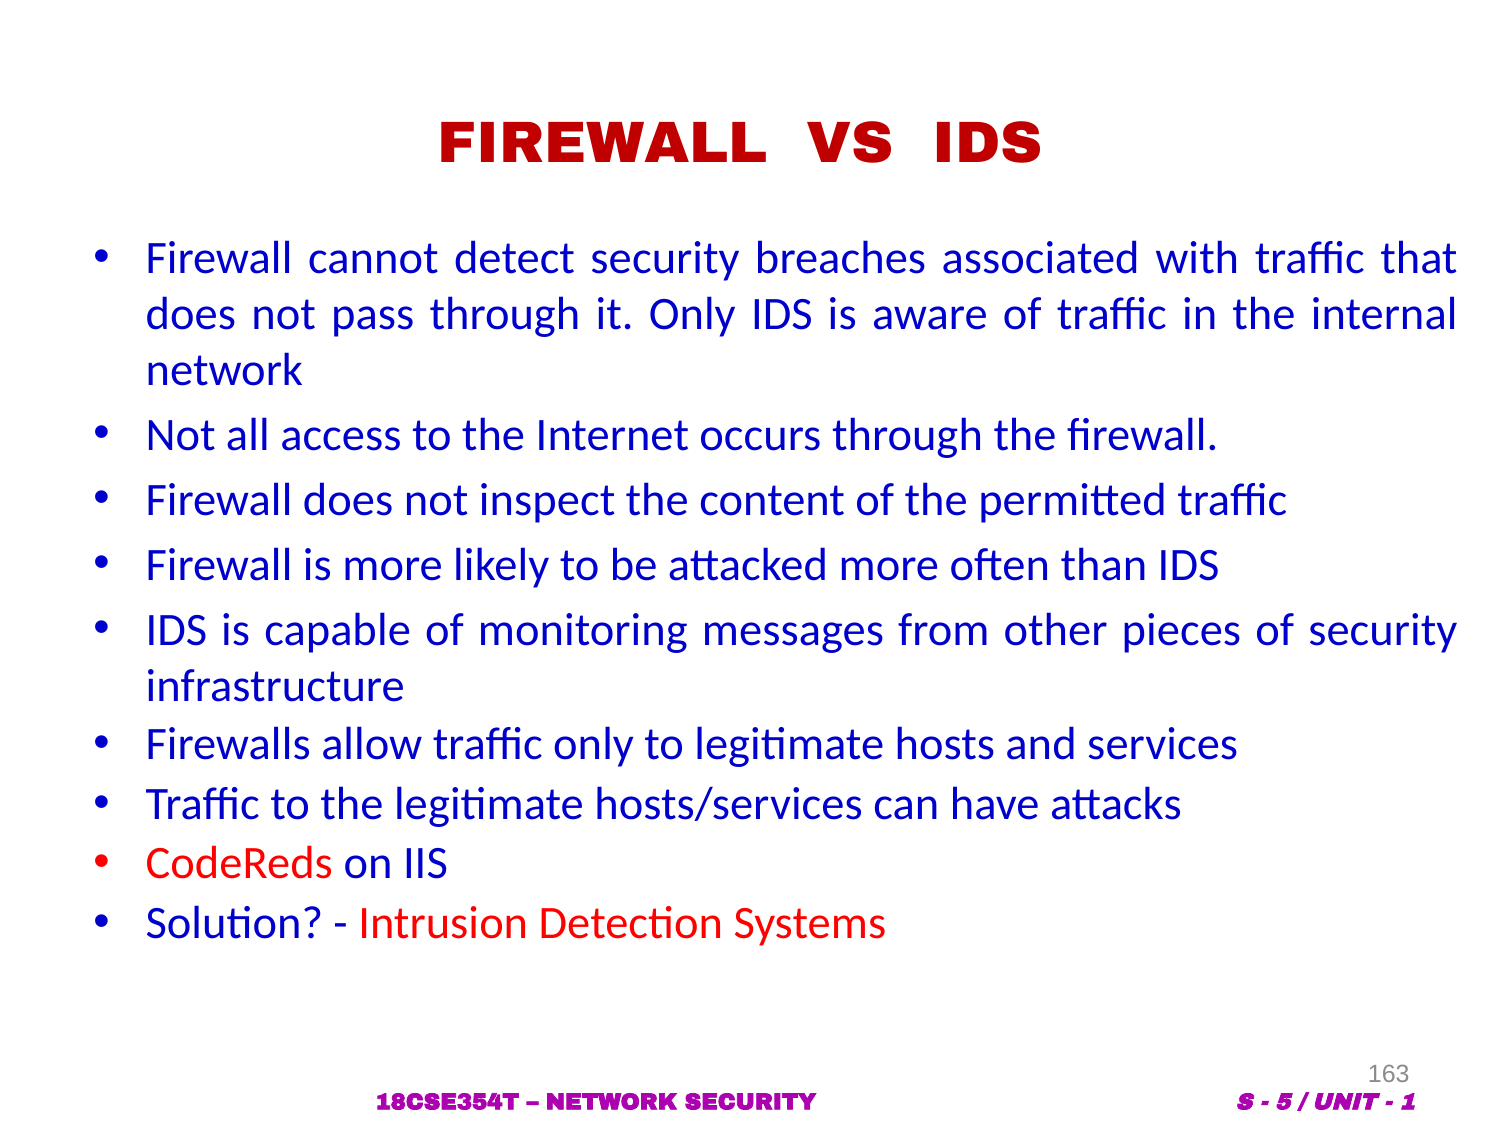

# FIREWALL  VS  IDS
Firewall cannot detect security breaches associated with traffic that does not pass through it. Only IDS is aware of traffic in the internal network
Not all access to the Internet occurs through the firewall.
Firewall does not inspect the content of the permitted traffic
Firewall is more likely to be attacked more often than IDS
IDS is capable of monitoring messages from other pieces of security infrastructure
Firewalls allow traffic only to legitimate hosts and services
Traffic to the legitimate hosts/services can have attacks
CodeReds on IIS
Solution? - Intrusion Detection Systems

163
                                18CSE354T – NETWORK SECURITY                                                      S - 5 / UNIT - 1